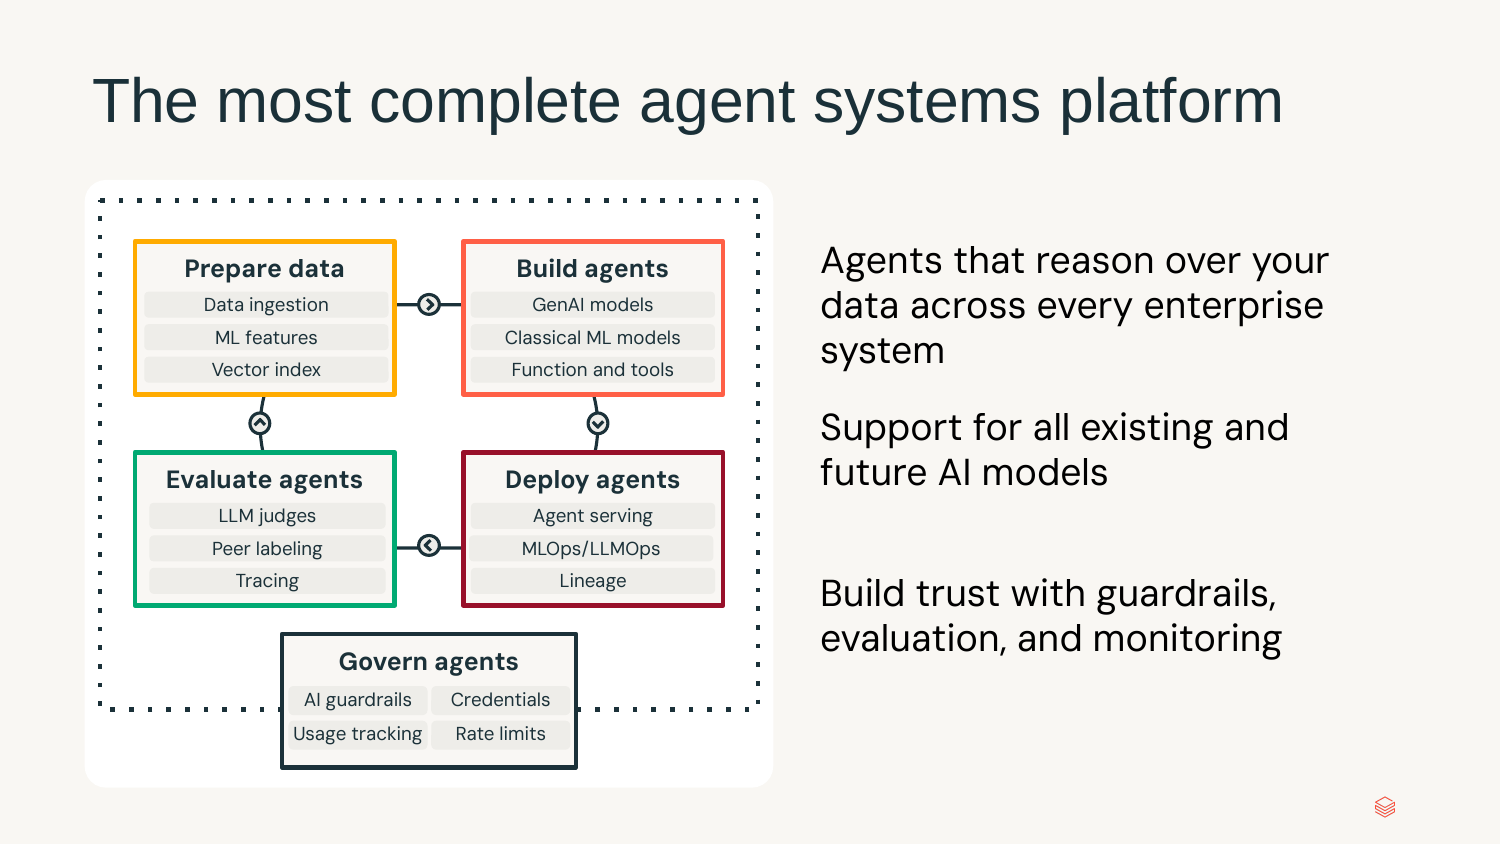

# The most complete agent systems platform

Prepare data

Data ingestion
ML features
Vector index
Build agents

GenAI models

Classical ML models
Function and tools

Evaluate agents
LLM judges
Peer labeling
Tracing
Deploy agents
Agent serving
MLOps/LLMOps
Lineage

Govern agents

AI guardrails
Credentials
Usage tracking
Rate limits
Agents that reason over your data across every enterprise system
Support for all existing and
future AI models
Build trust with guardrails, evaluation, and monitoring